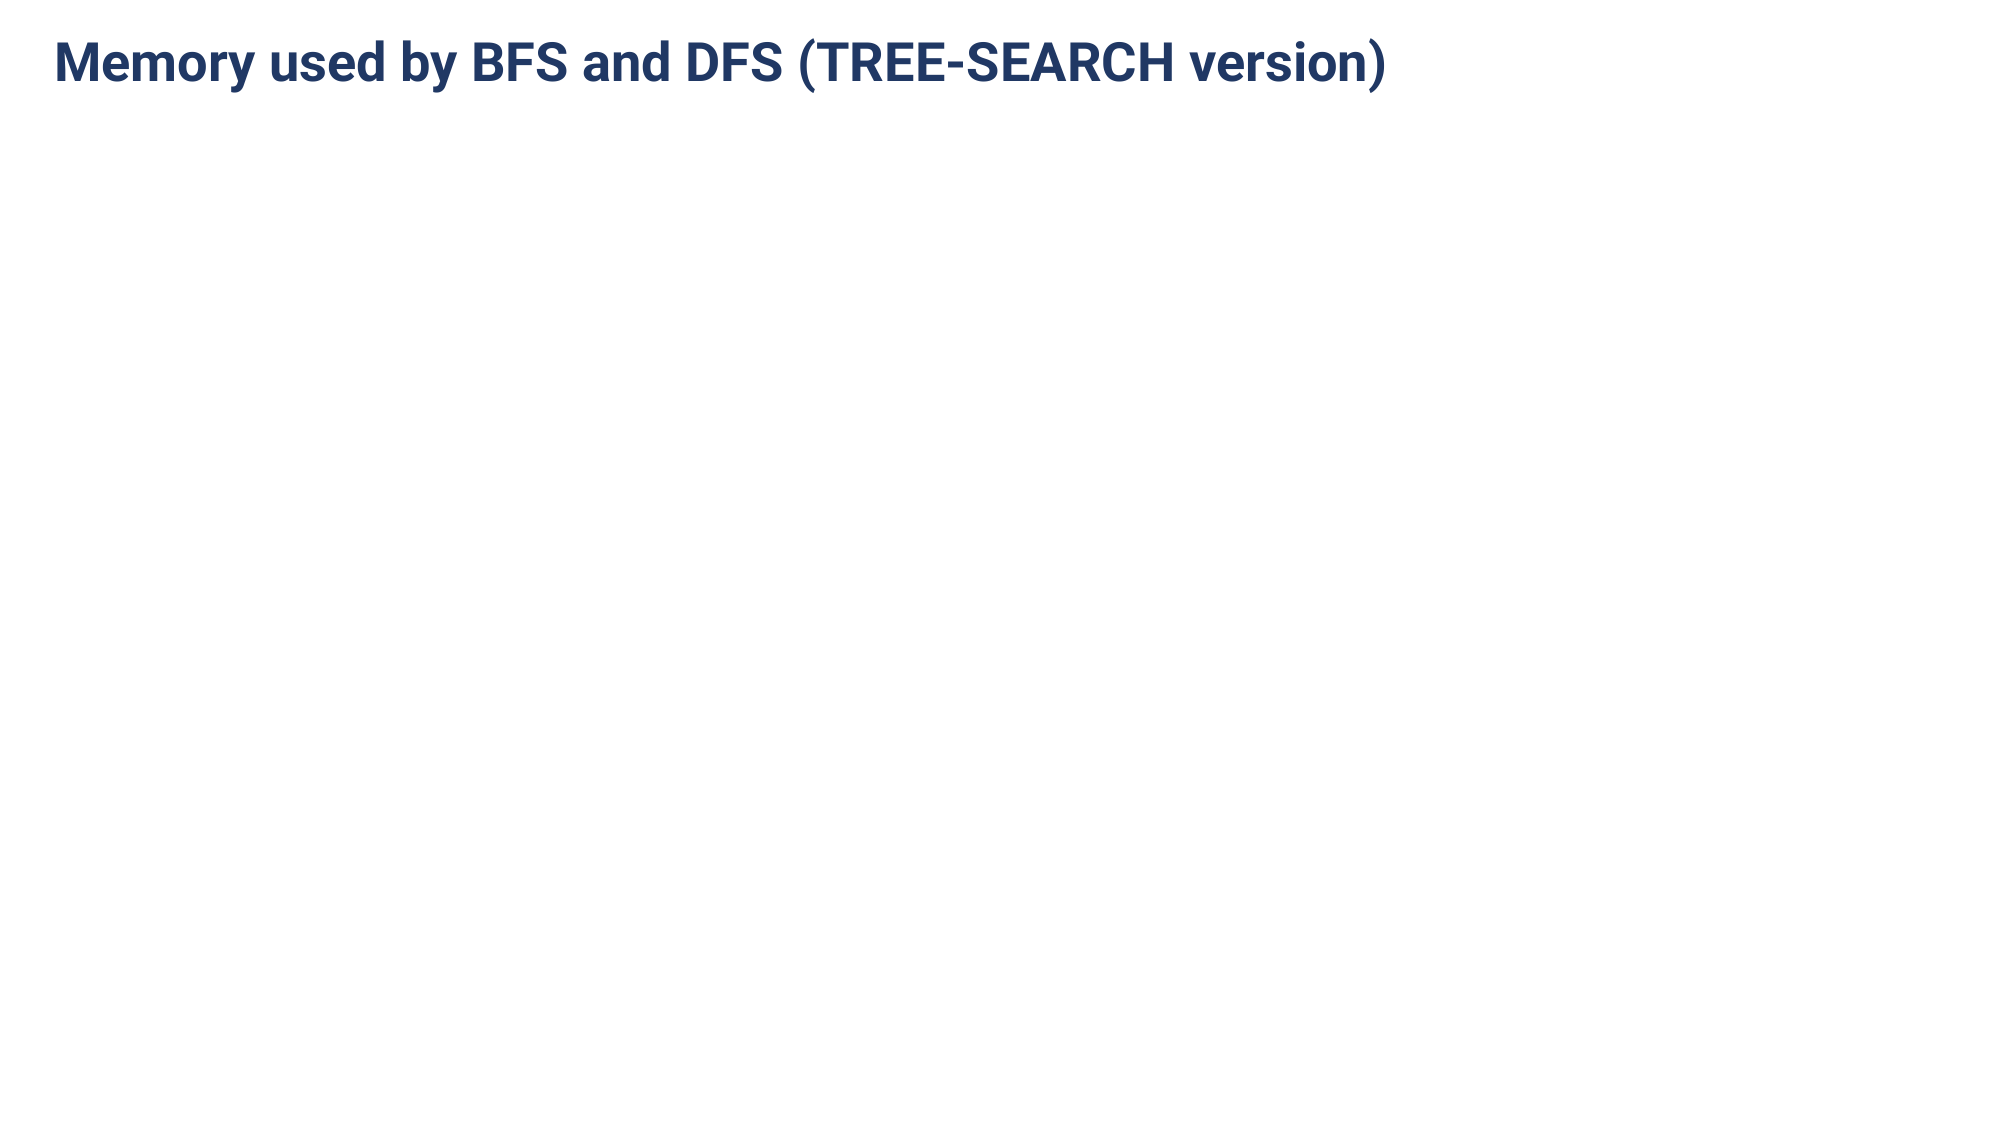

Memory used by BFS and DFS (TREE-SEARCH version)